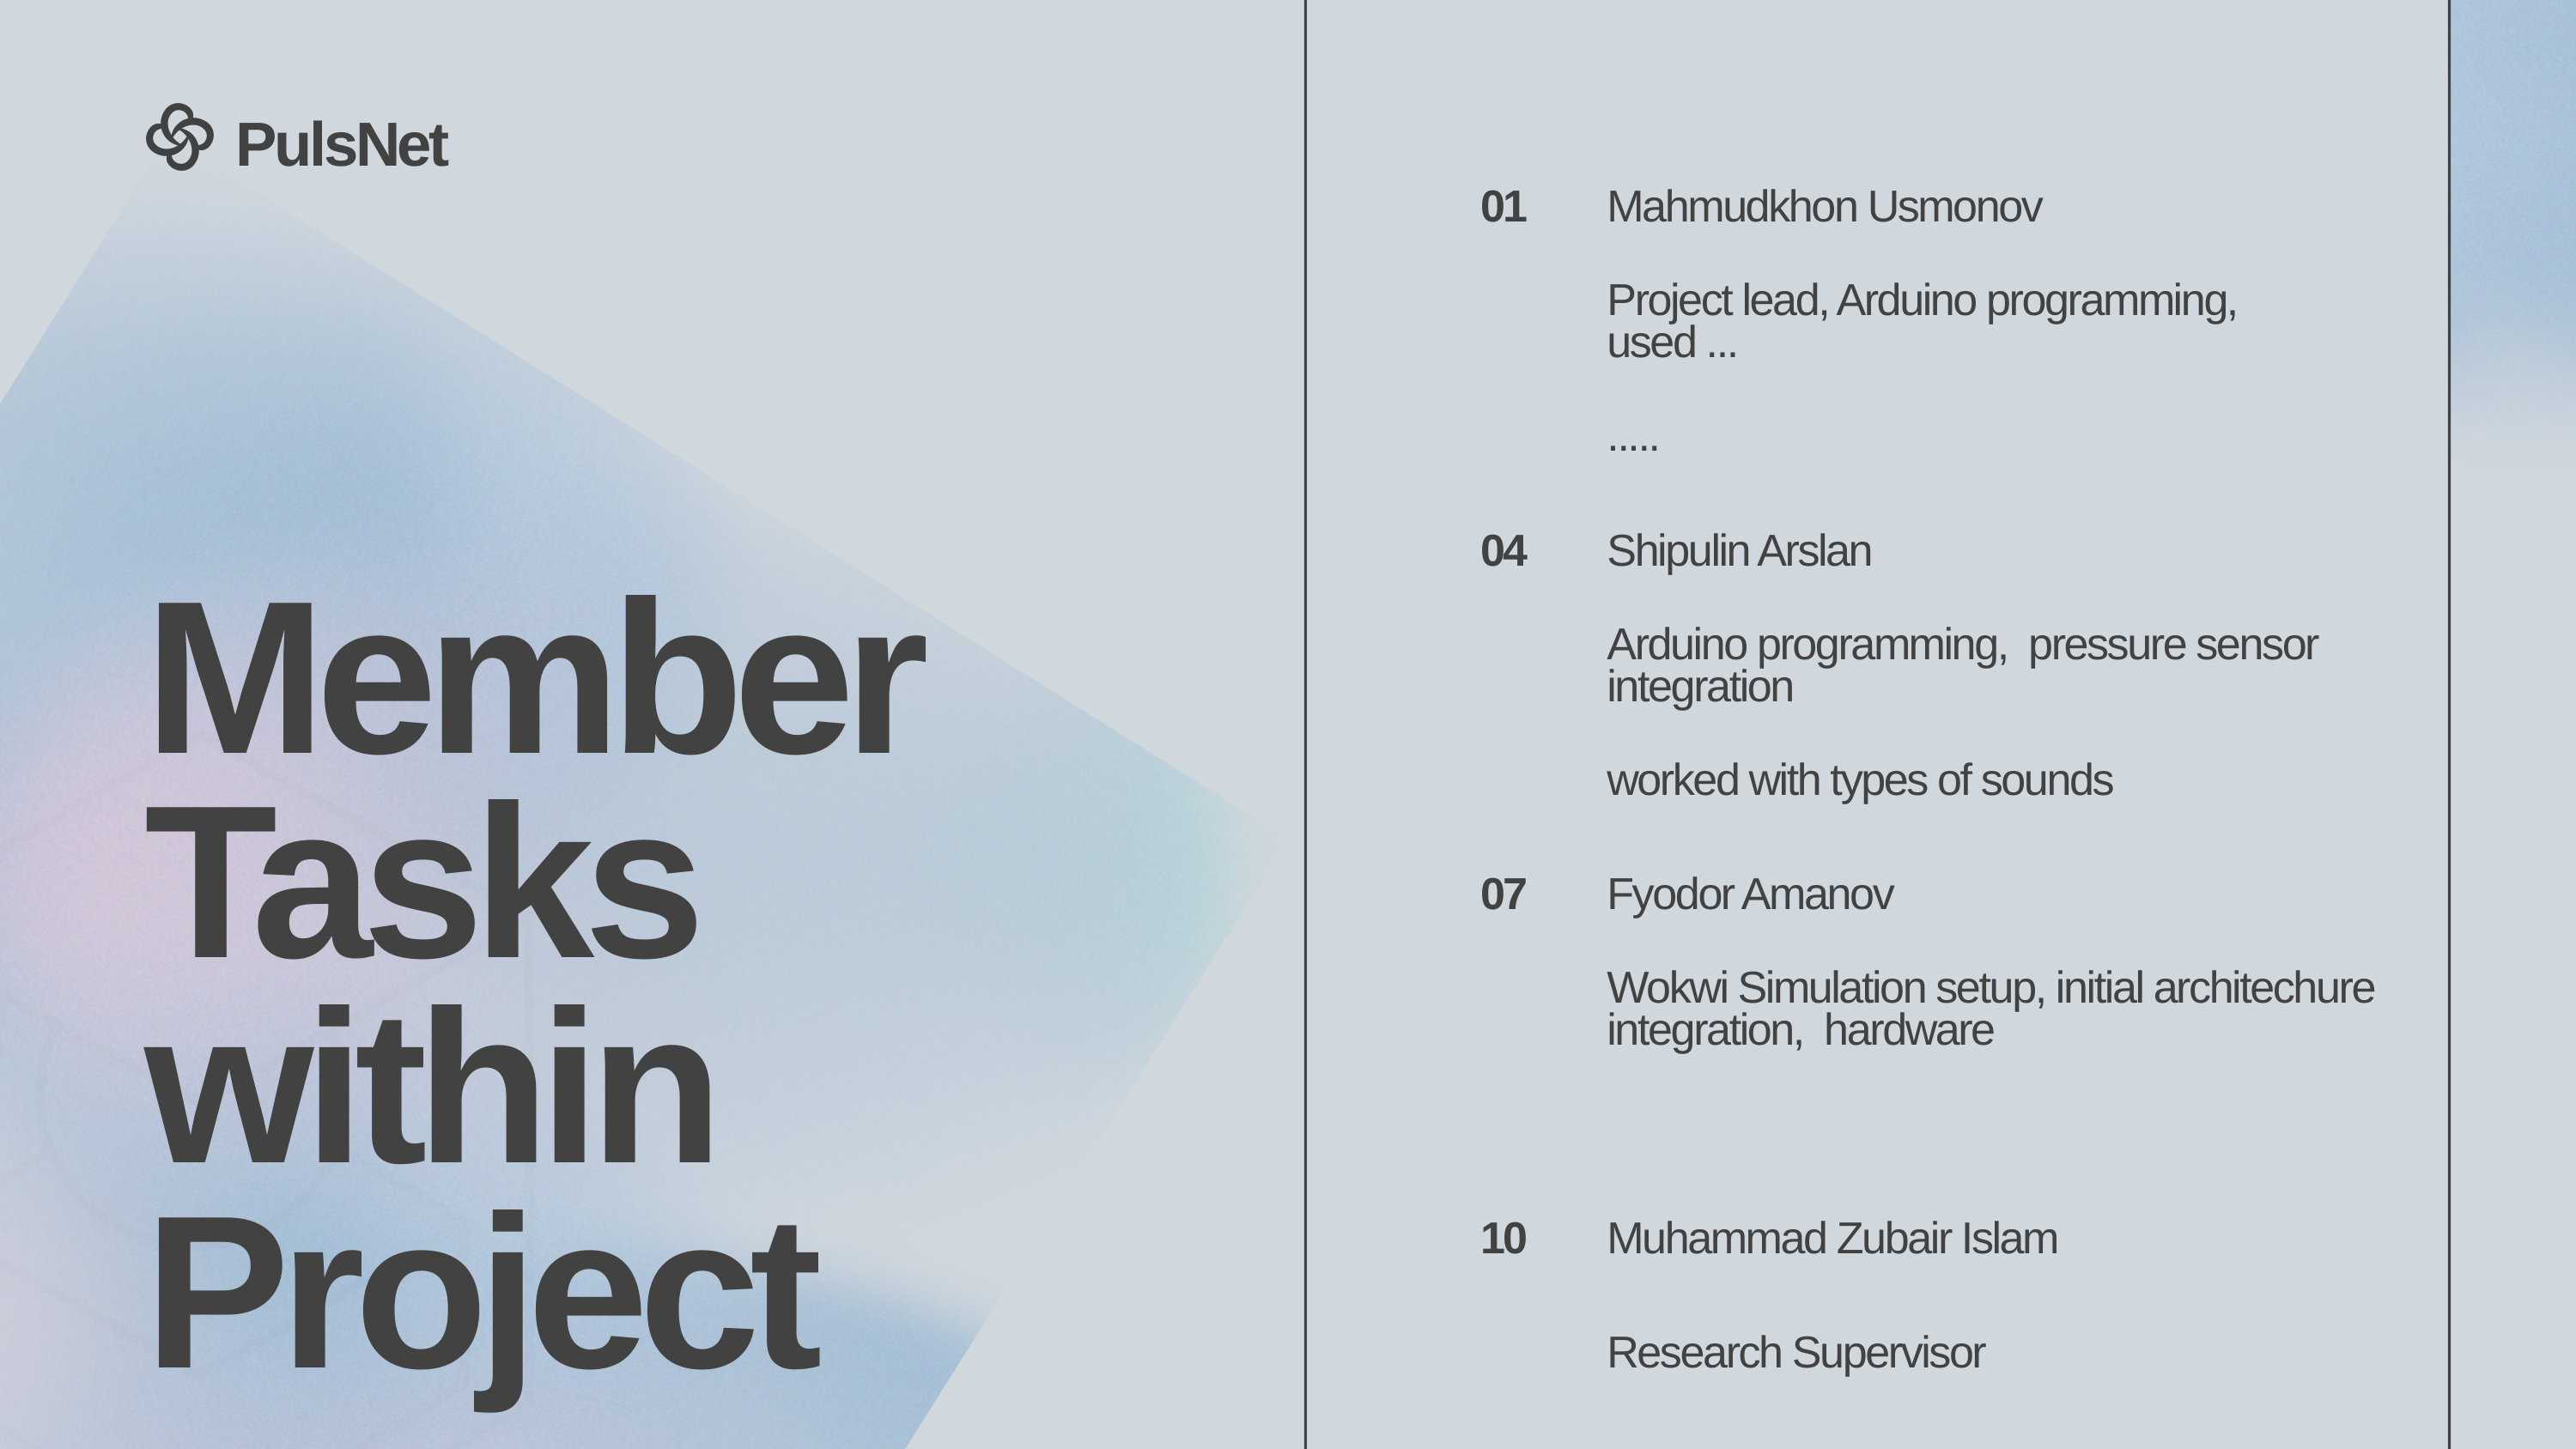

PulsNet

01
Mahmudkhon Usmonov
Project lead, Arduino programming, used ...

.....
04
Shipulin Arslan
Member Tasks within Project

Arduino programming,  pressure sensor  integration

worked with types of sounds
07
Fyodor Amanov
Wokwi Simulation setup, initial architechure integration,  hardware
10
Muhammad Zubair Islam
Research Supervisor